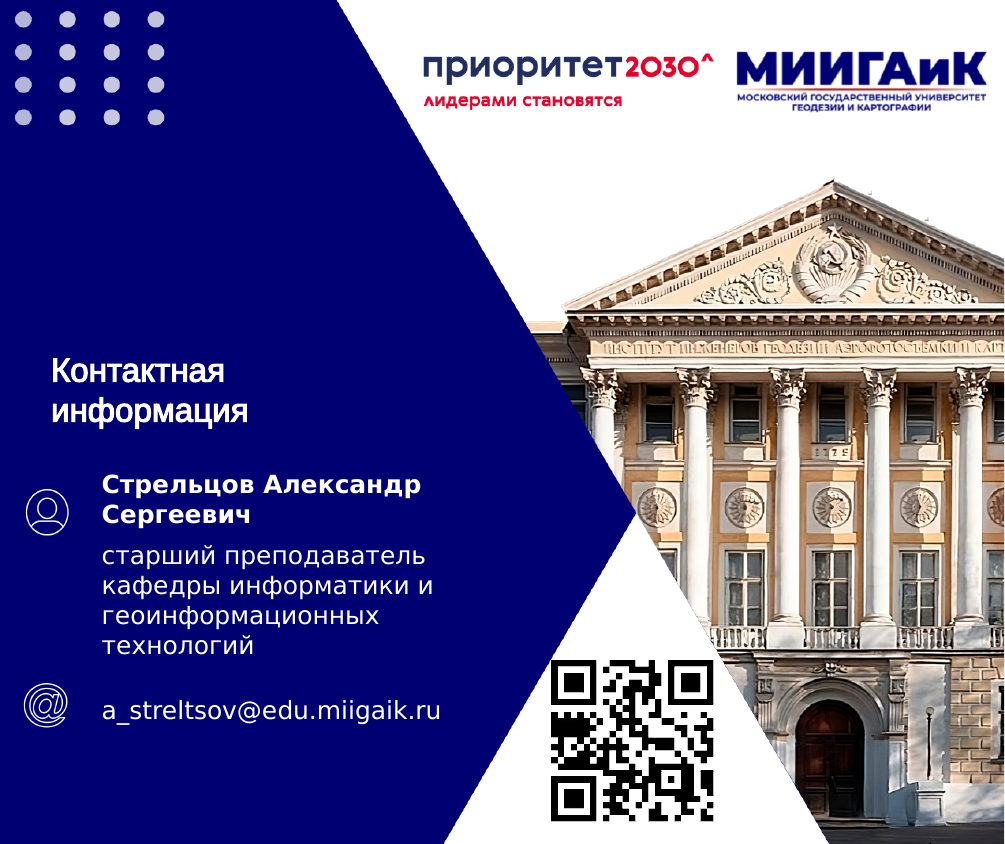

Стрельцов Александр Сергеевич
старший преподаватель кафедры информатики и геоинформационных технологий
a_streltsov@edu.miigaik.ru